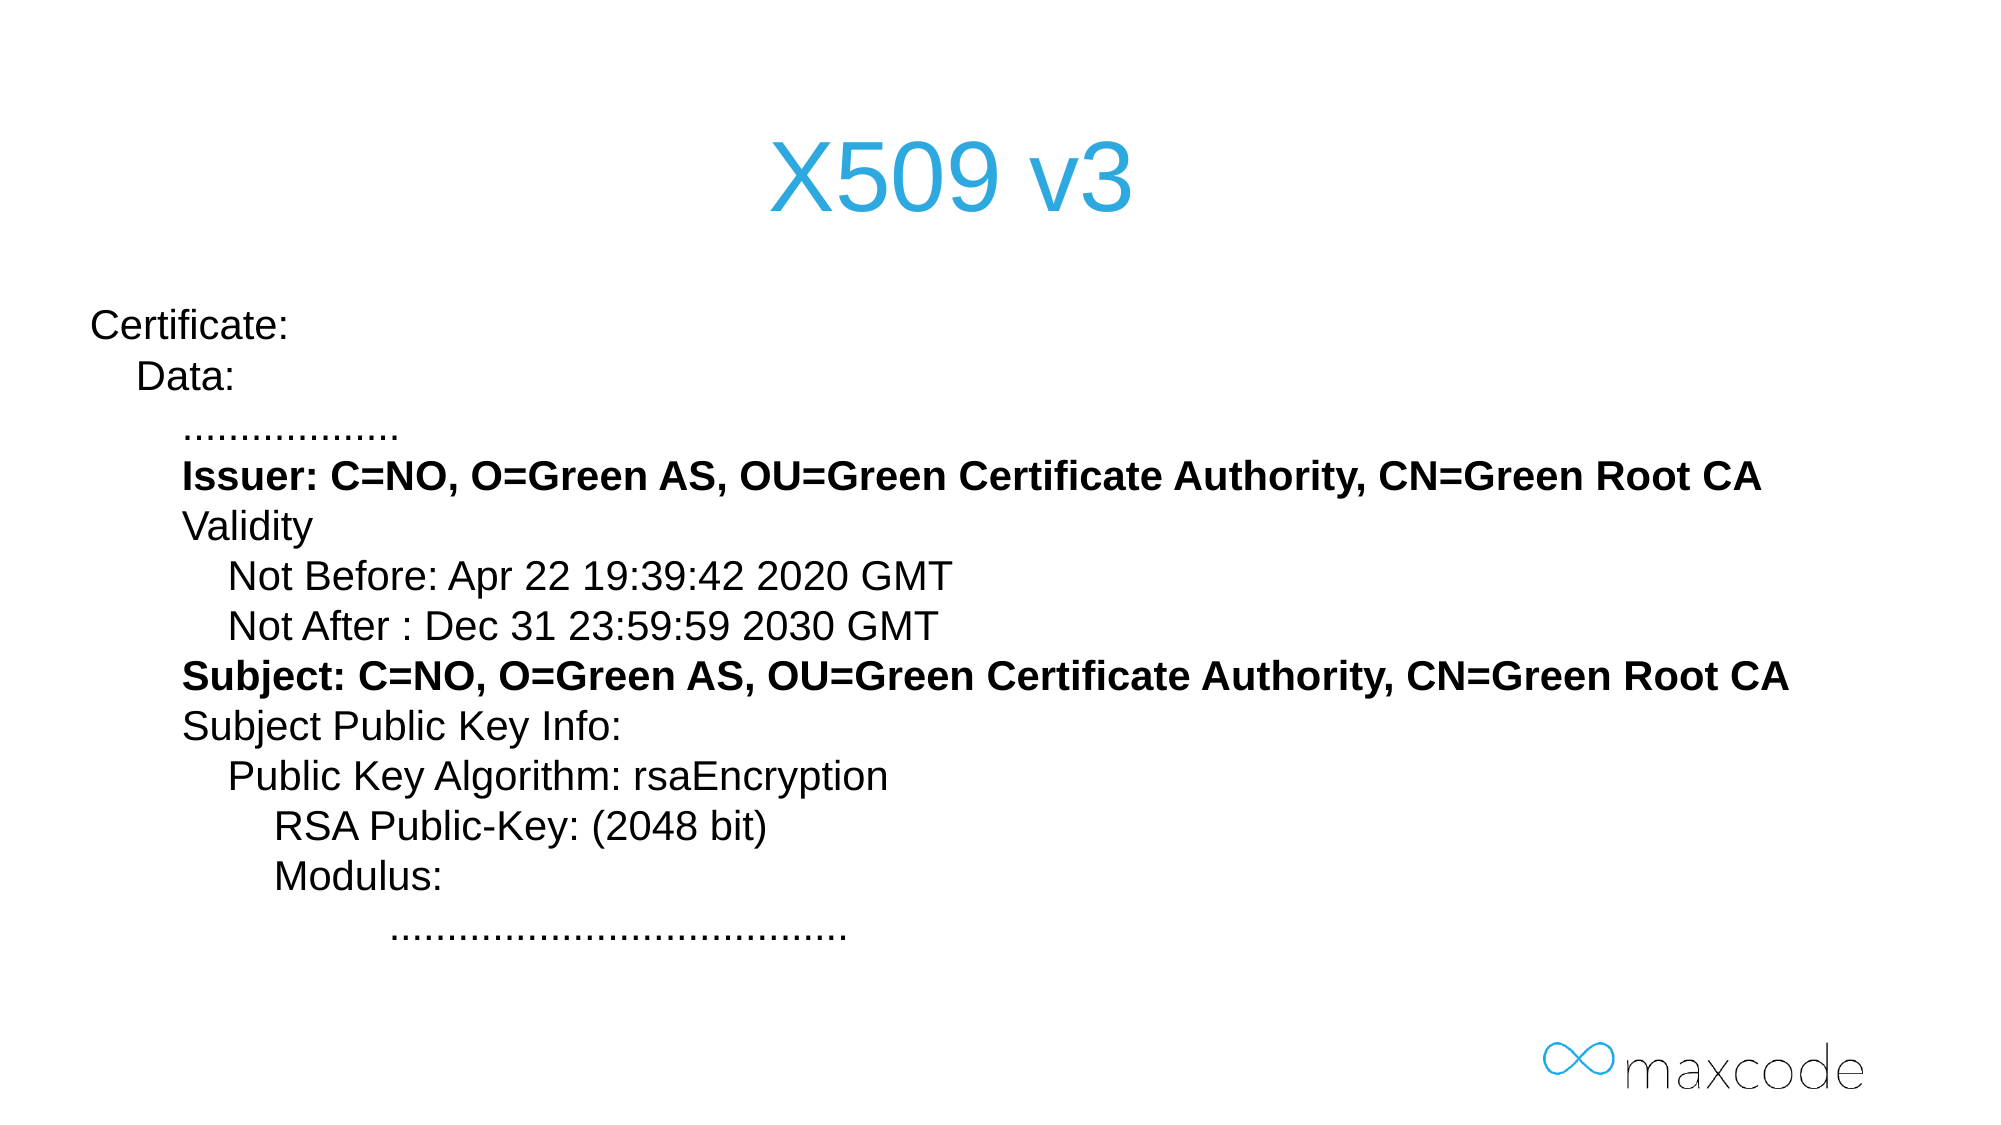

X509 v3
Certificate:
    Data:
        ...................
        Issuer: C=NO, O=Green AS, OU=Green Certificate Authority, CN=Green Root CA
        Validity
            Not Before: Apr 22 19:39:42 2020 GMT
            Not After : Dec 31 23:59:59 2030 GMT
        Subject: C=NO, O=Green AS, OU=Green Certificate Authority, CN=Green Root CA
        Subject Public Key Info:
            Public Key Algorithm: rsaEncryption
                RSA Public-Key: (2048 bit)
                Modulus:
                          ........................................